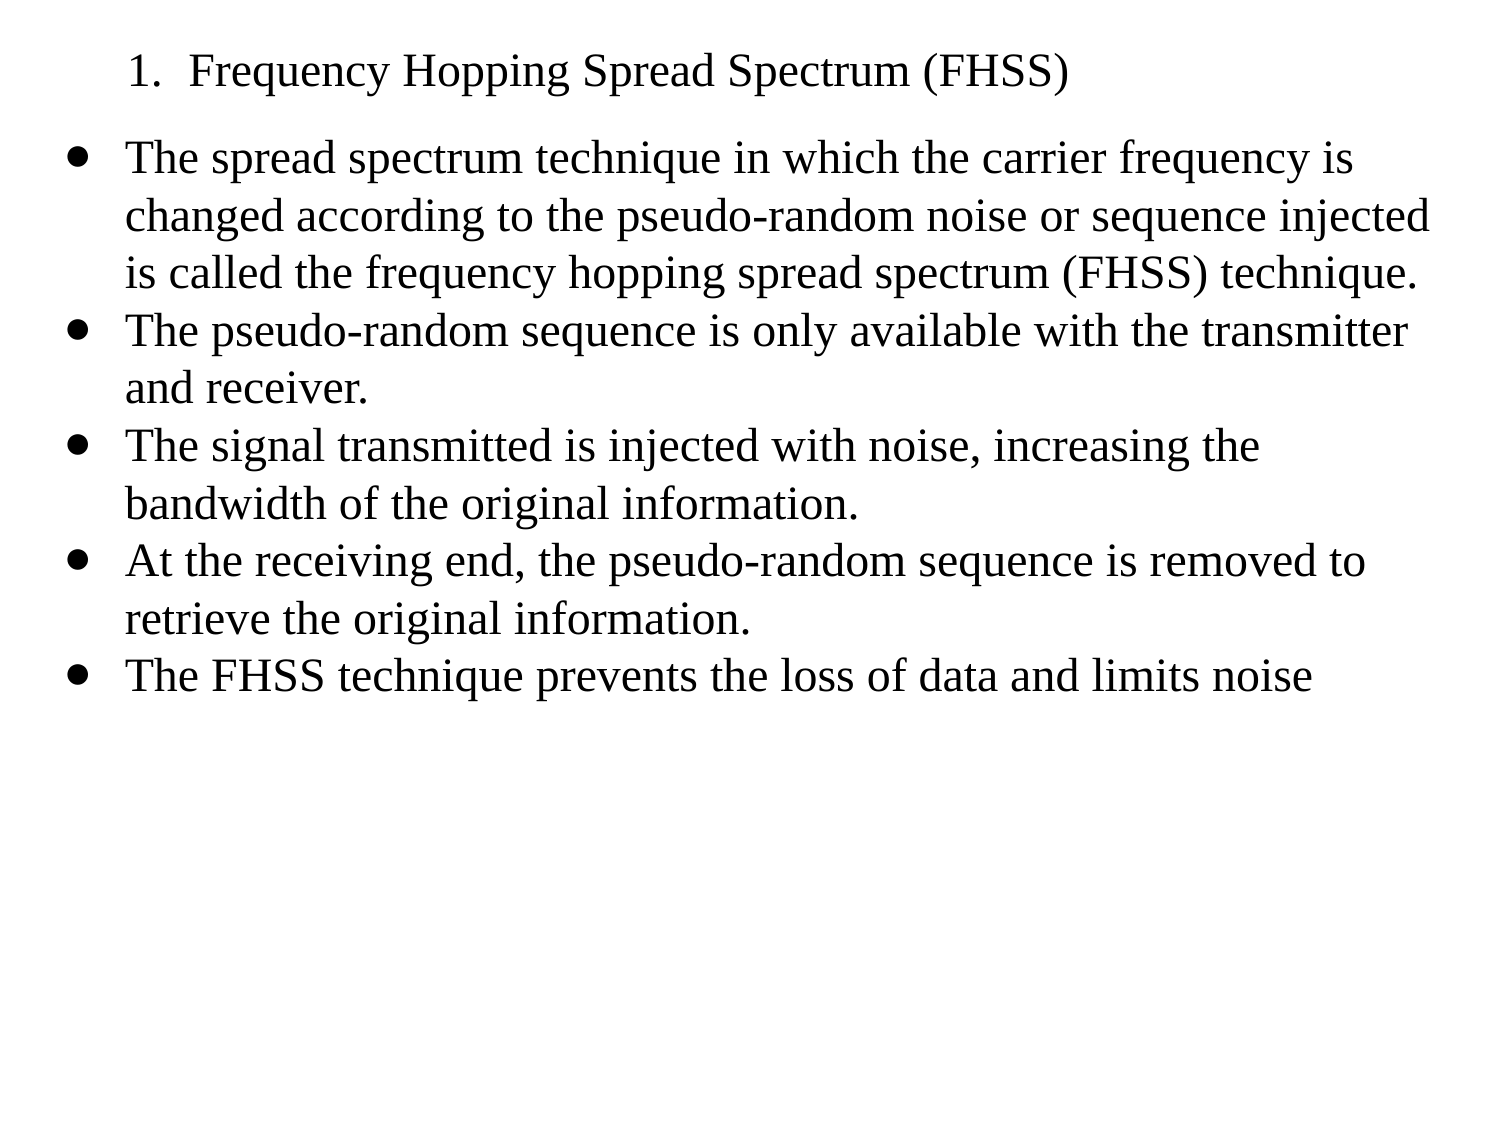

# Frequency Hopping Spread Spectrum (FHSS)
The spread spectrum technique in which the carrier frequency is changed according to the pseudo-random noise or sequence injected is called the frequency hopping spread spectrum (FHSS) technique.
The pseudo-random sequence is only available with the transmitter and receiver.
The signal transmitted is injected with noise, increasing the bandwidth of the original information.
At the receiving end, the pseudo-random sequence is removed to retrieve the original information.
The FHSS technique prevents the loss of data and limits noise